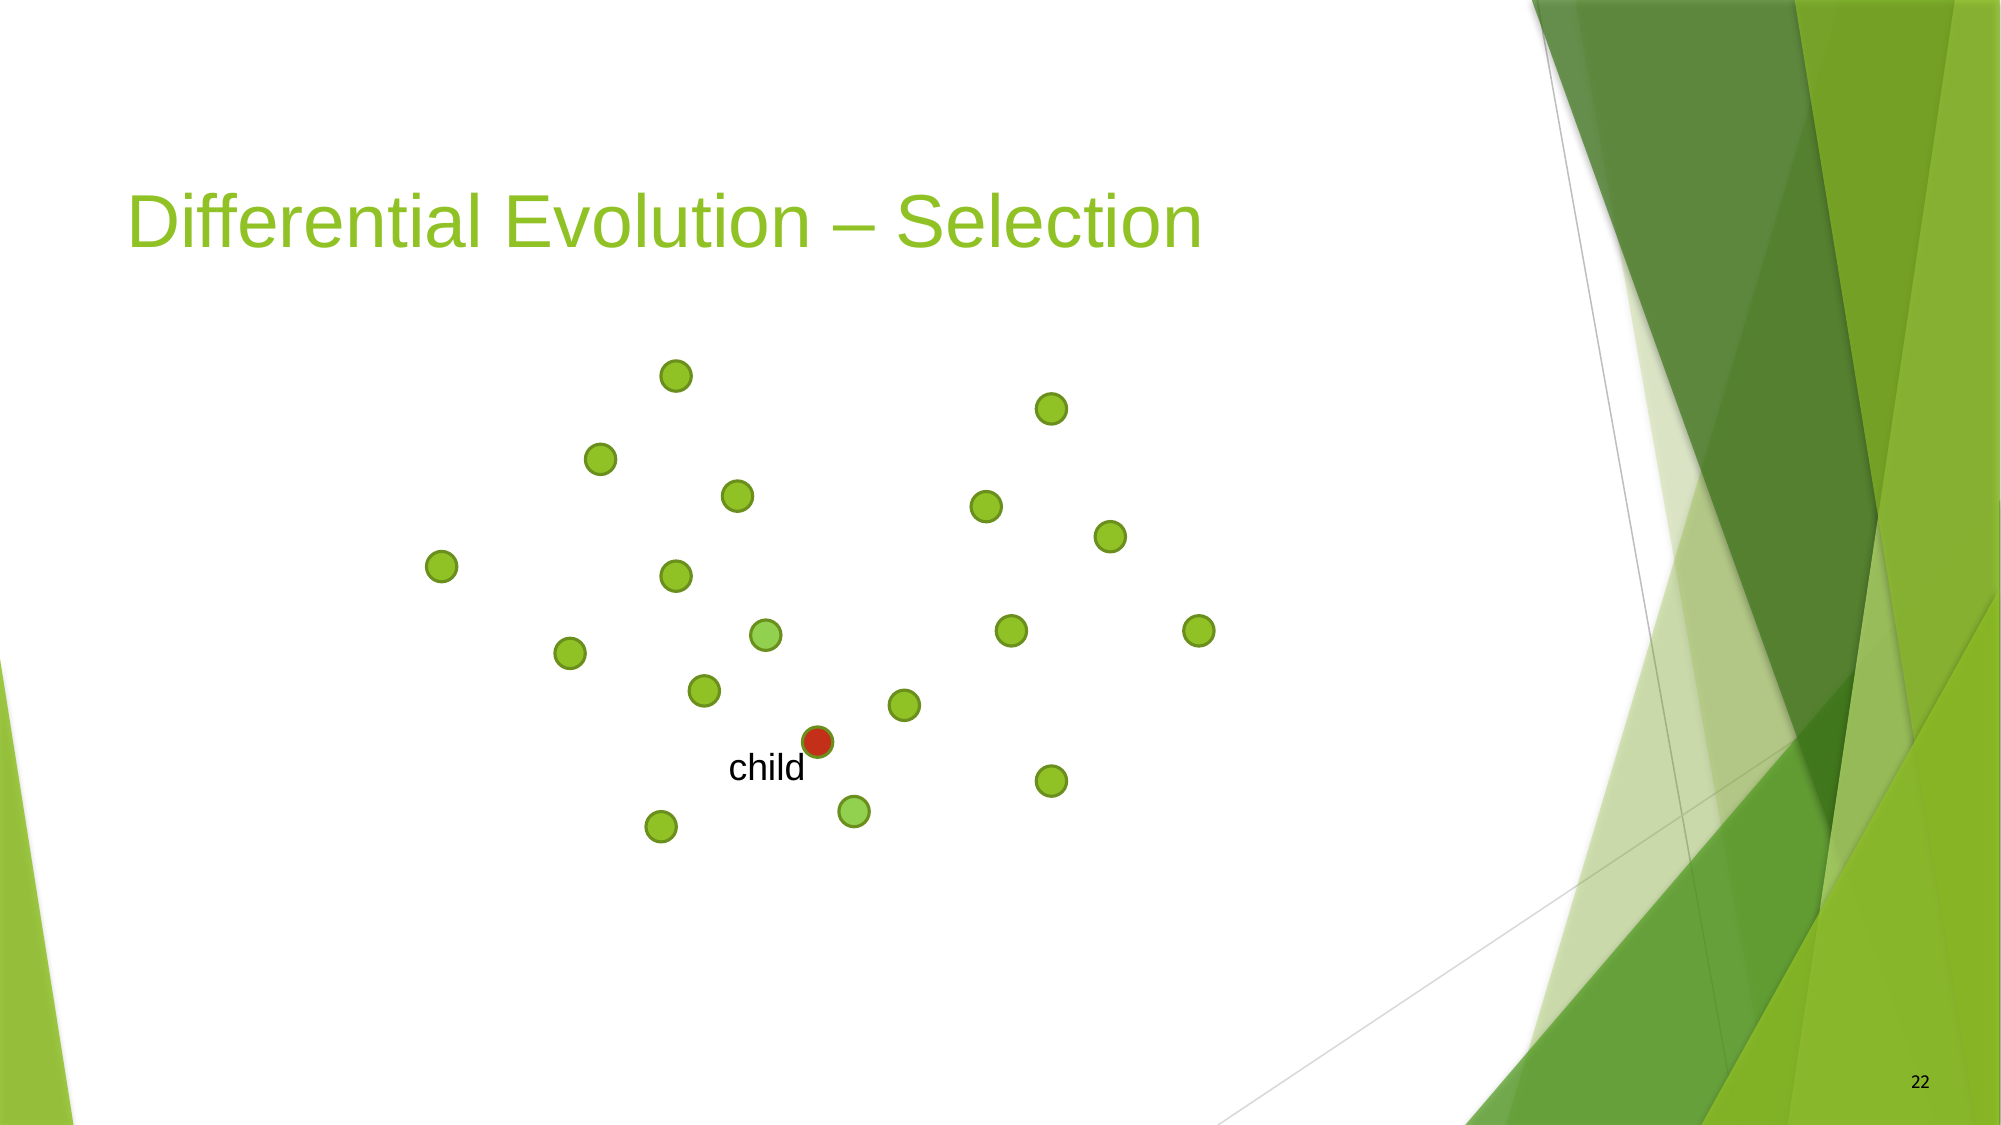

# Differential Evolution – Selection

child

22